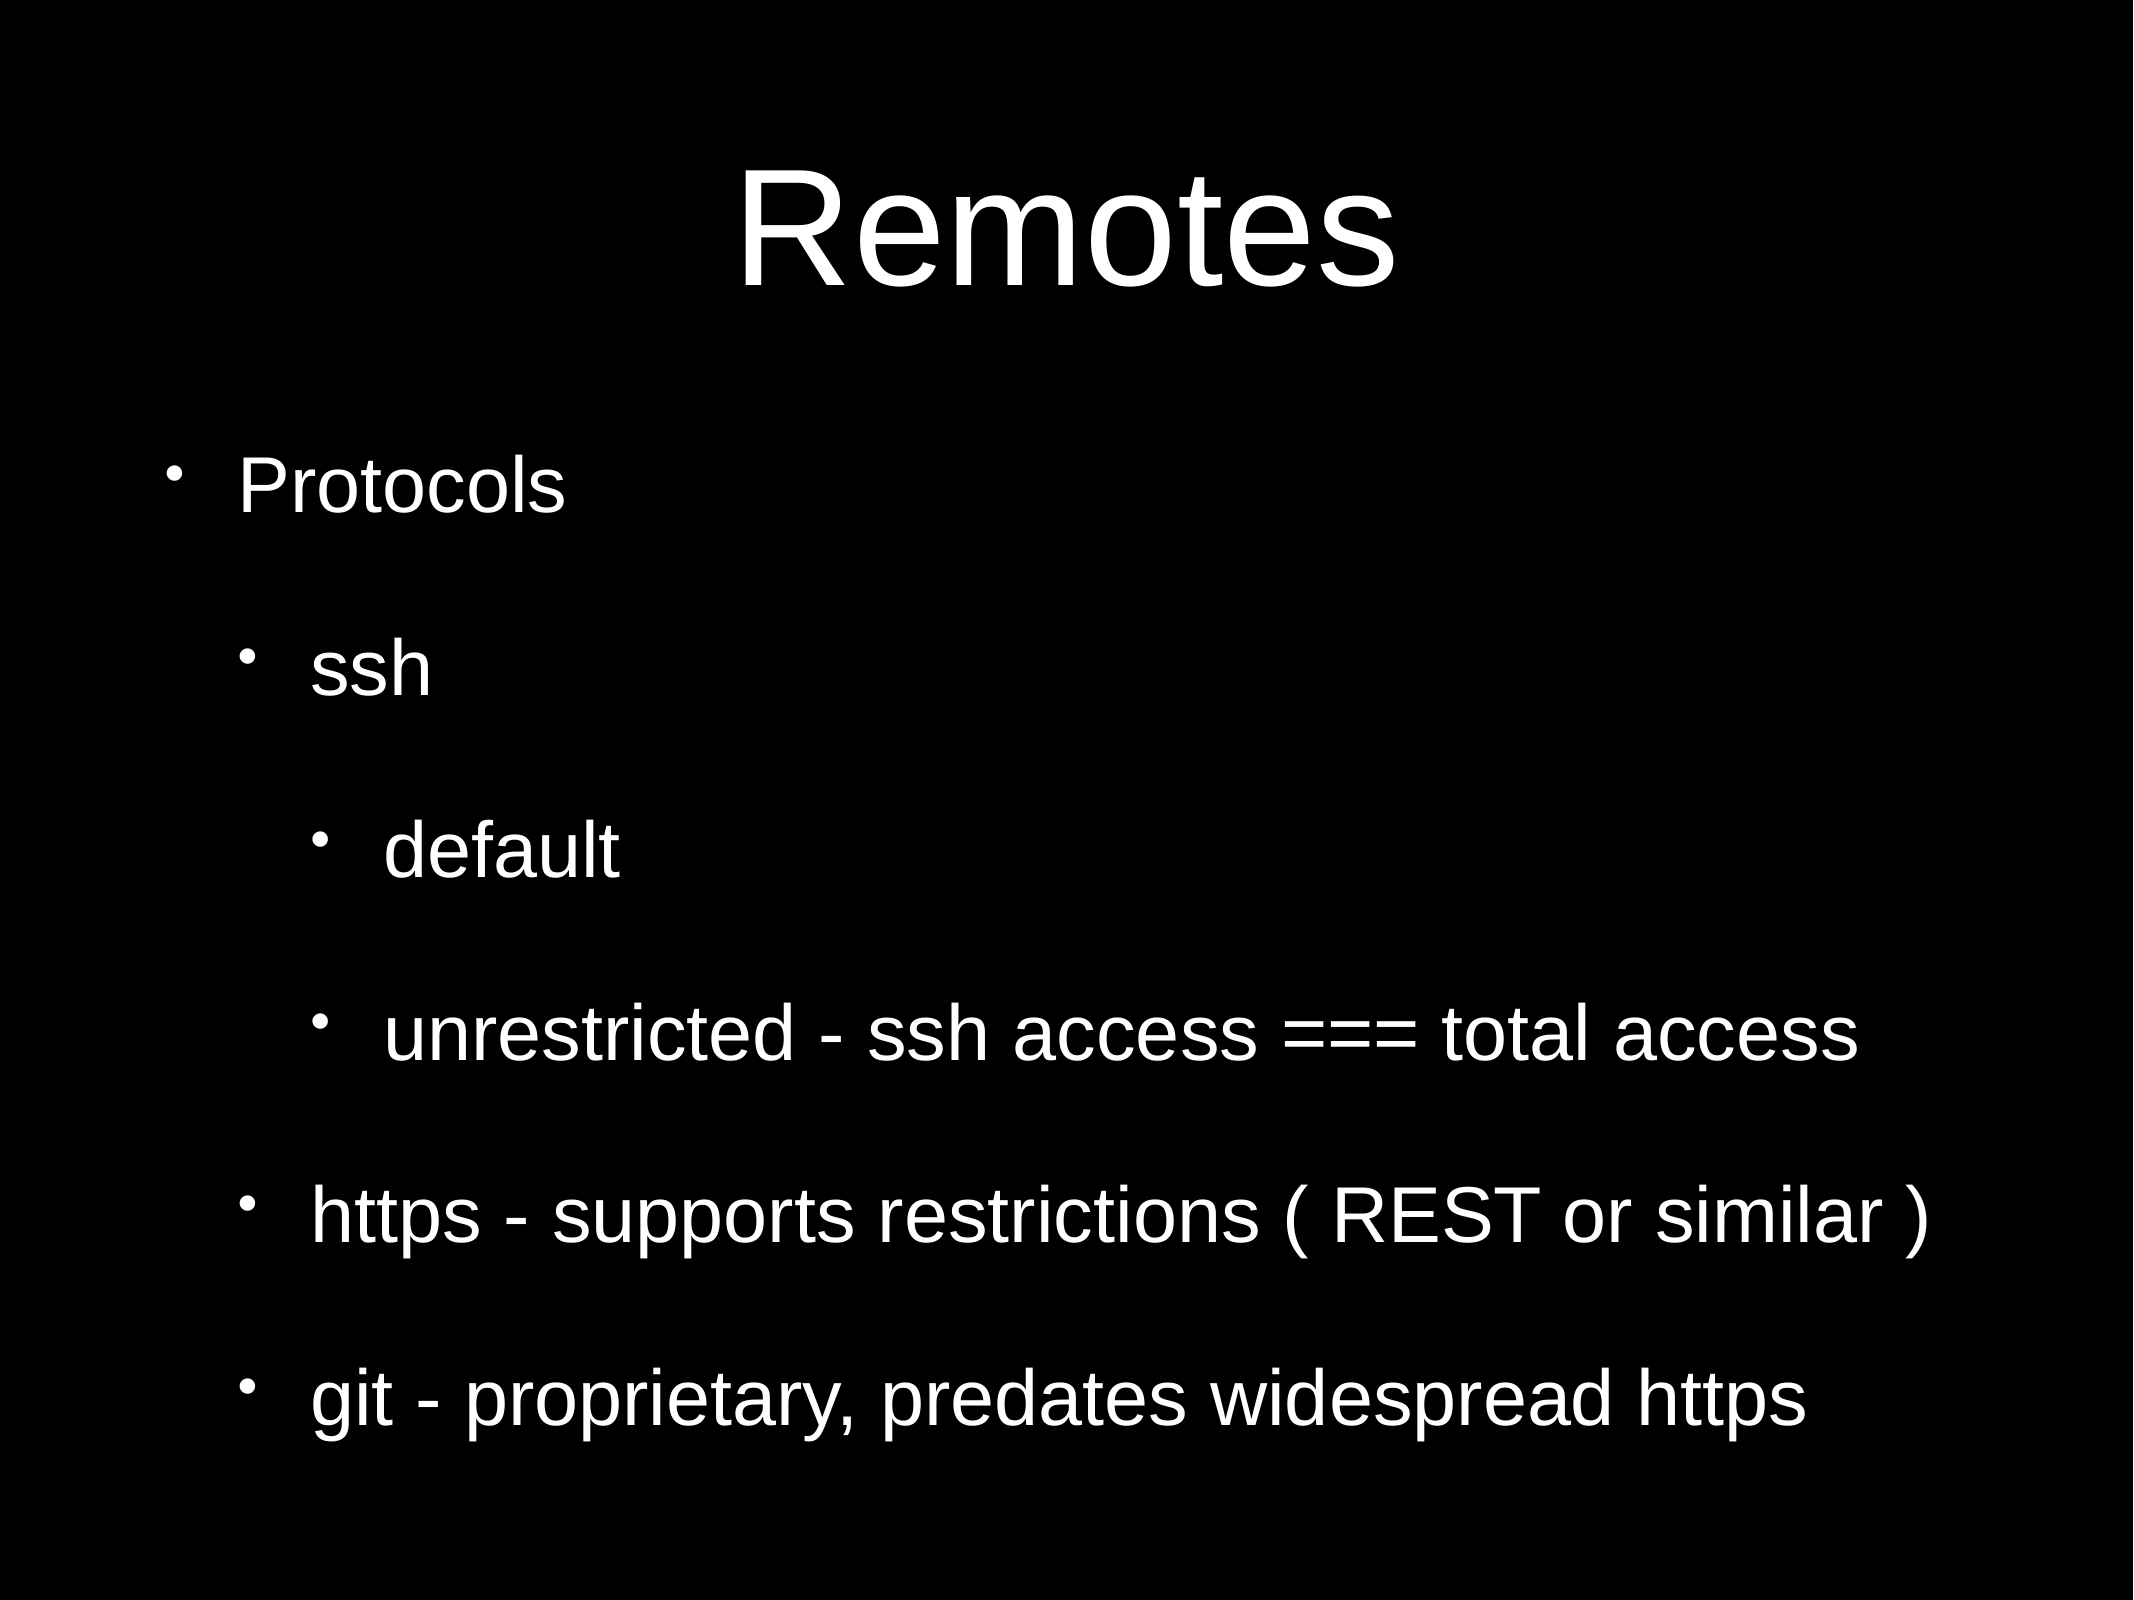

# Remotes
Protocols
ssh
default
unrestricted - ssh access === total access
https - supports restrictions ( REST or similar )
git - proprietary, predates widespread https